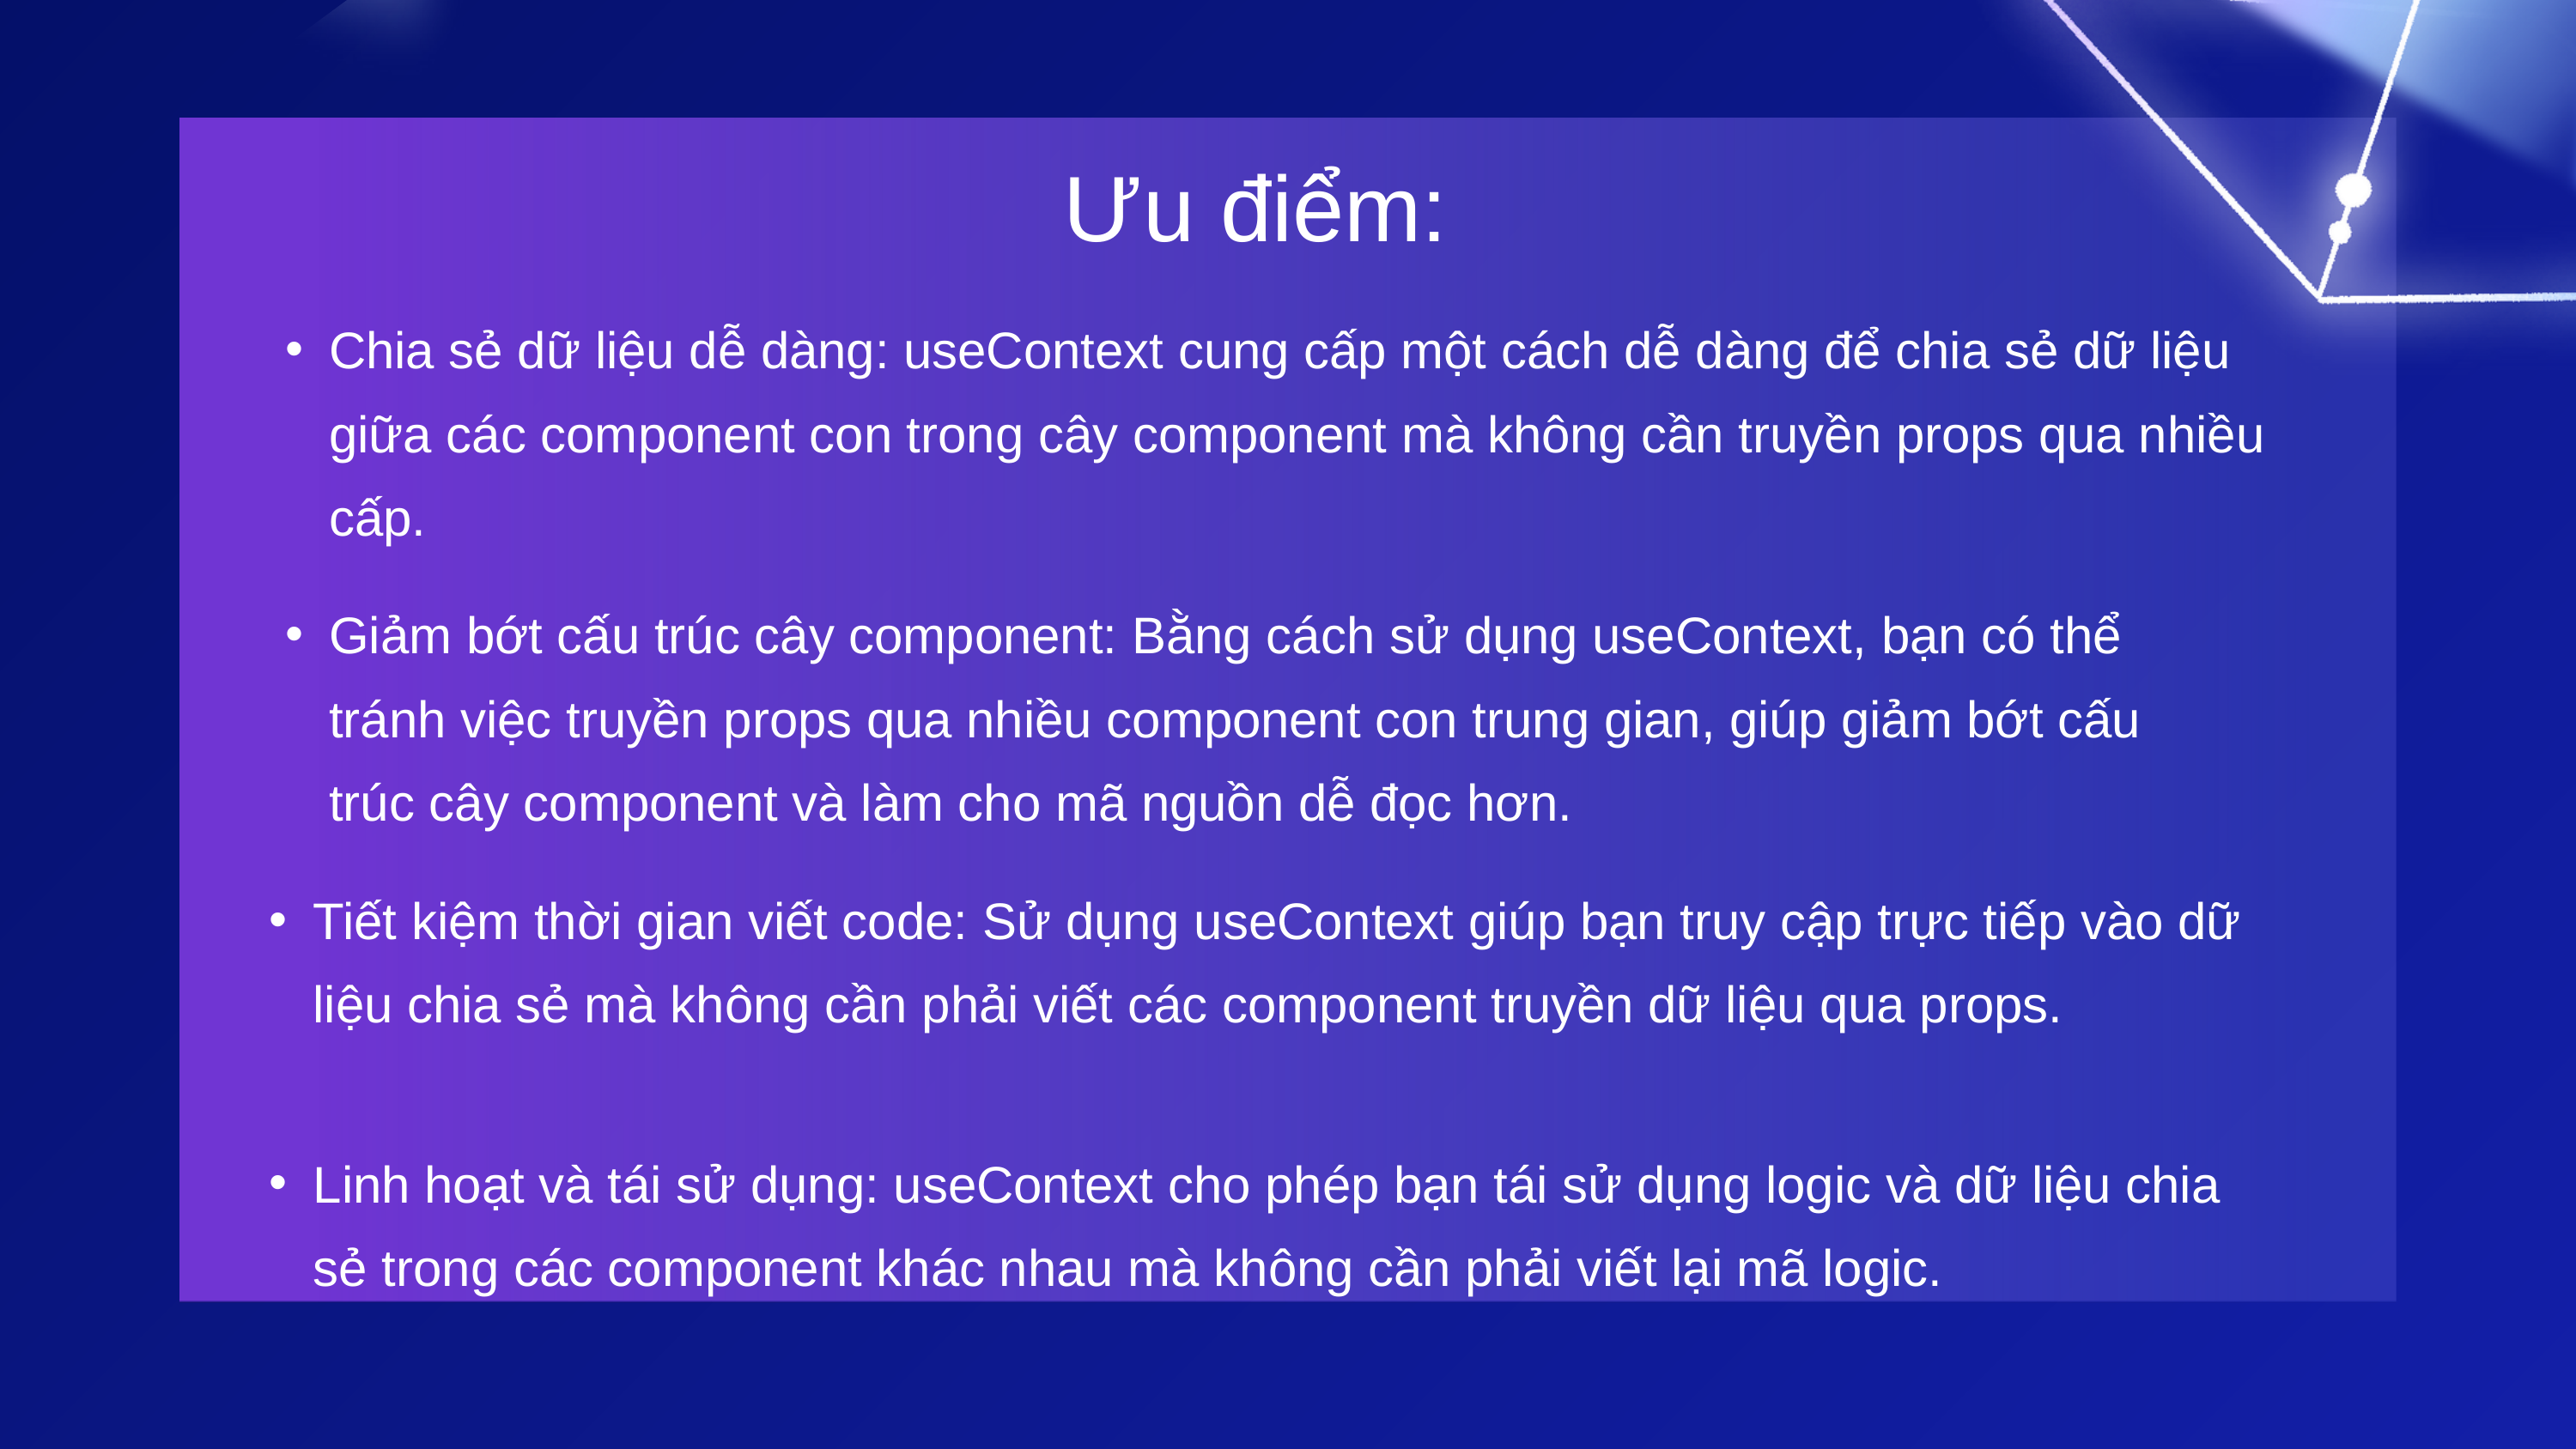

Ưu điểm:
Chia sẻ dữ liệu dễ dàng: useContext cung cấp một cách dễ dàng để chia sẻ dữ liệu giữa các component con trong cây component mà không cần truyền props qua nhiều cấp.
Giảm bớt cấu trúc cây component: Bằng cách sử dụng useContext, bạn có thể tránh việc truyền props qua nhiều component con trung gian, giúp giảm bớt cấu trúc cây component và làm cho mã nguồn dễ đọc hơn.
Tiết kiệm thời gian viết code: Sử dụng useContext giúp bạn truy cập trực tiếp vào dữ liệu chia sẻ mà không cần phải viết các component truyền dữ liệu qua props.
Linh hoạt và tái sử dụng: useContext cho phép bạn tái sử dụng logic và dữ liệu chia sẻ trong các component khác nhau mà không cần phải viết lại mã logic.